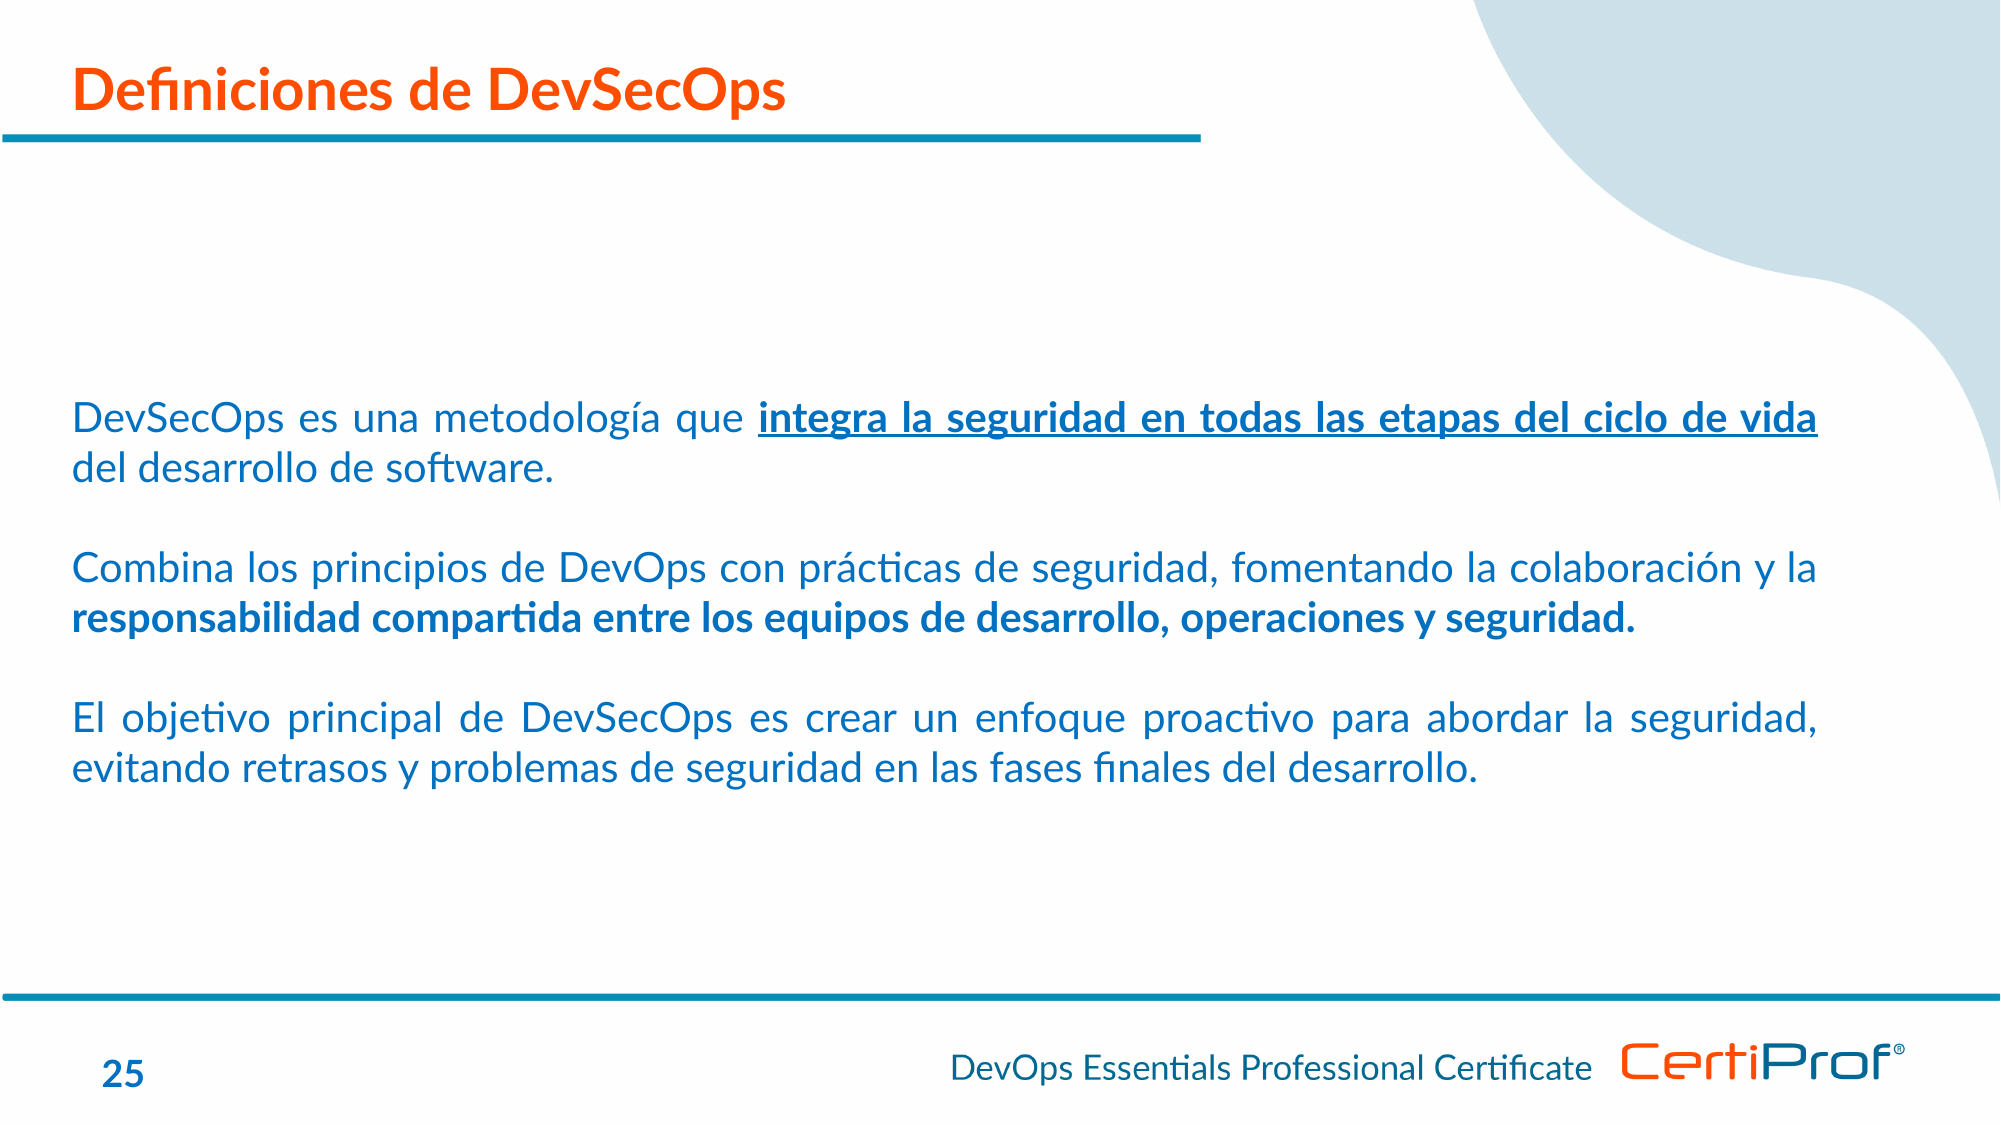

Definiciones de DevSecOps
DevSecOps es una metodología que integra la seguridad en todas las etapas del ciclo de vida del desarrollo de software.

Combina los principios de DevOps con prácticas de seguridad, fomentando la colaboración y la responsabilidad compartida entre los equipos de desarrollo, operaciones y seguridad.

El objetivo principal de DevSecOps es crear un enfoque proactivo para abordar la seguridad, evitando retrasos y problemas de seguridad en las fases finales del desarrollo.